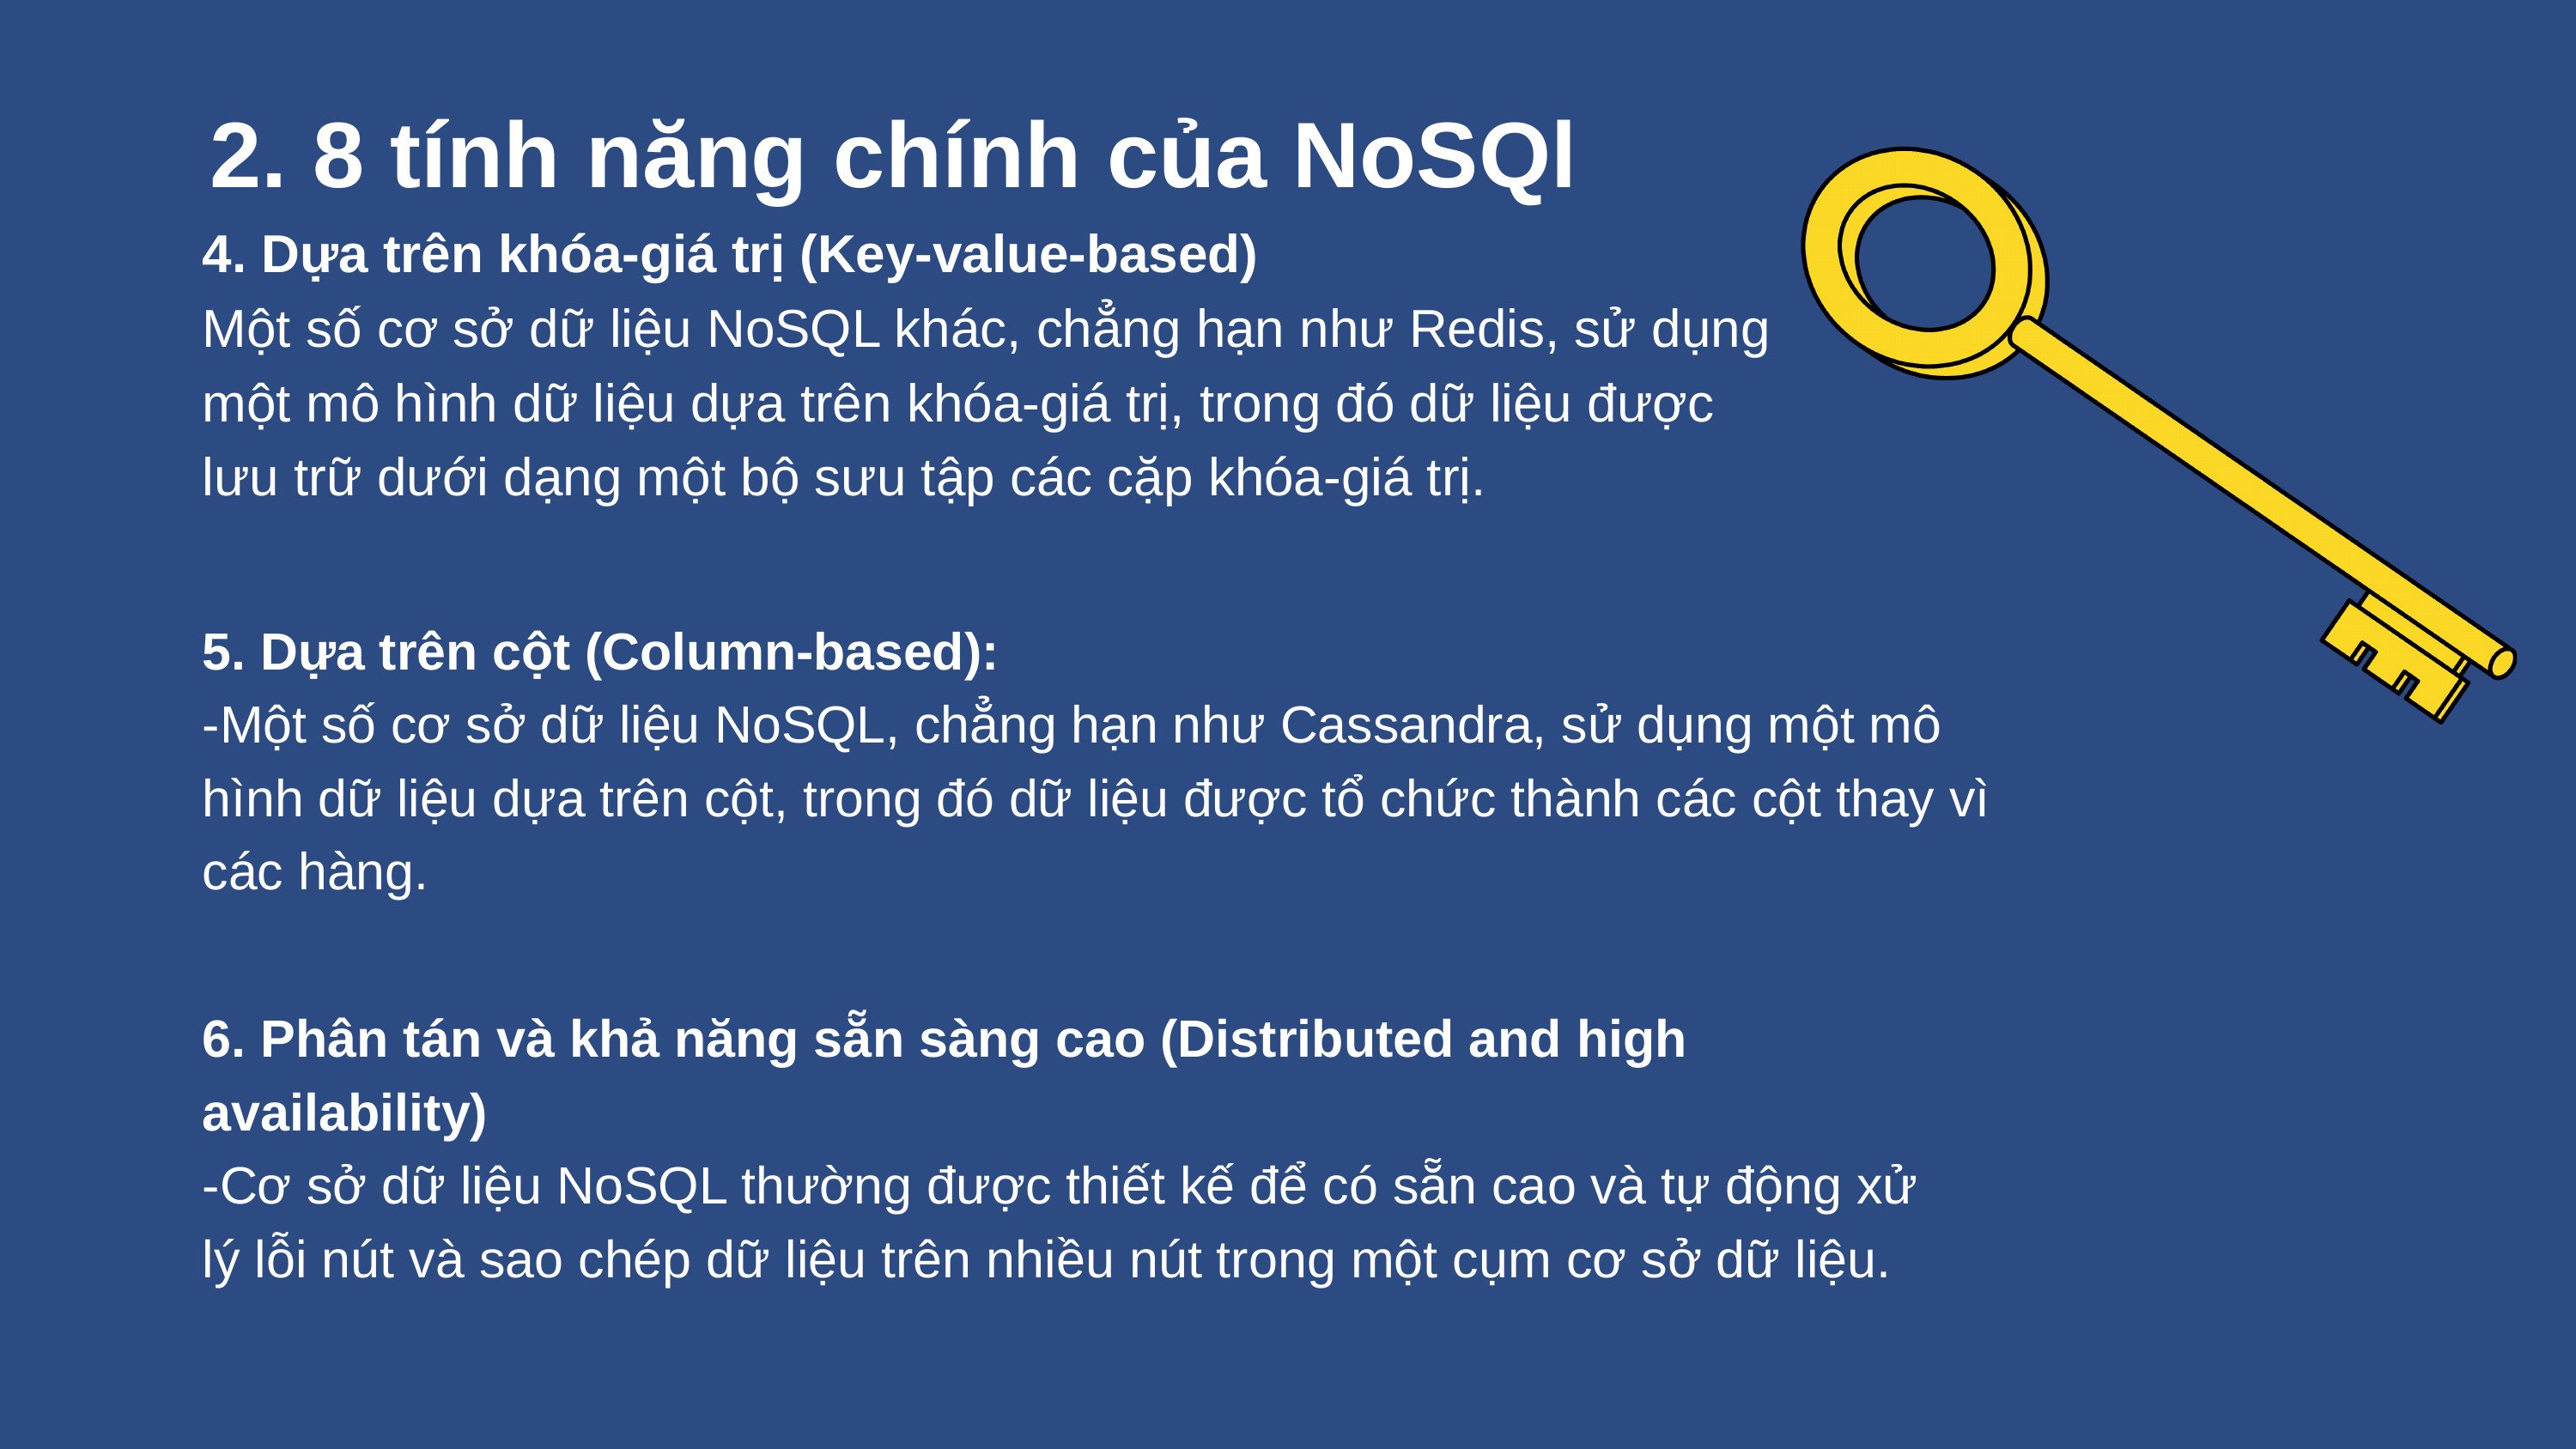

2. 8 tính năng chính của NoSQl

4. Dựa trên khóa-giá trị (Key-value-based)
Một số cơ sở dữ liệu NoSQL khác, chẳng hạn như Redis, sử dụng một mô hình dữ liệu dựa trên khóa-giá trị, trong đó dữ liệu được lưu trữ dưới dạng một bộ sưu tập các cặp khóa-giá trị.

5. Dựa trên cột (Column-based):
-Một số cơ sở dữ liệu NoSQL, chẳng hạn như Cassandra, sử dụng một mô hình dữ liệu dựa trên cột, trong đó dữ liệu được tổ chức thành các cột thay vì các hàng.

6. Phân tán và khả năng sẵn sàng cao (Distributed and high availability)
-Cơ sở dữ liệu NoSQL thường được thiết kế để có sẵn cao và tự động xử lý lỗi nút và sao chép dữ liệu trên nhiều nút trong một cụm cơ sở dữ liệu.